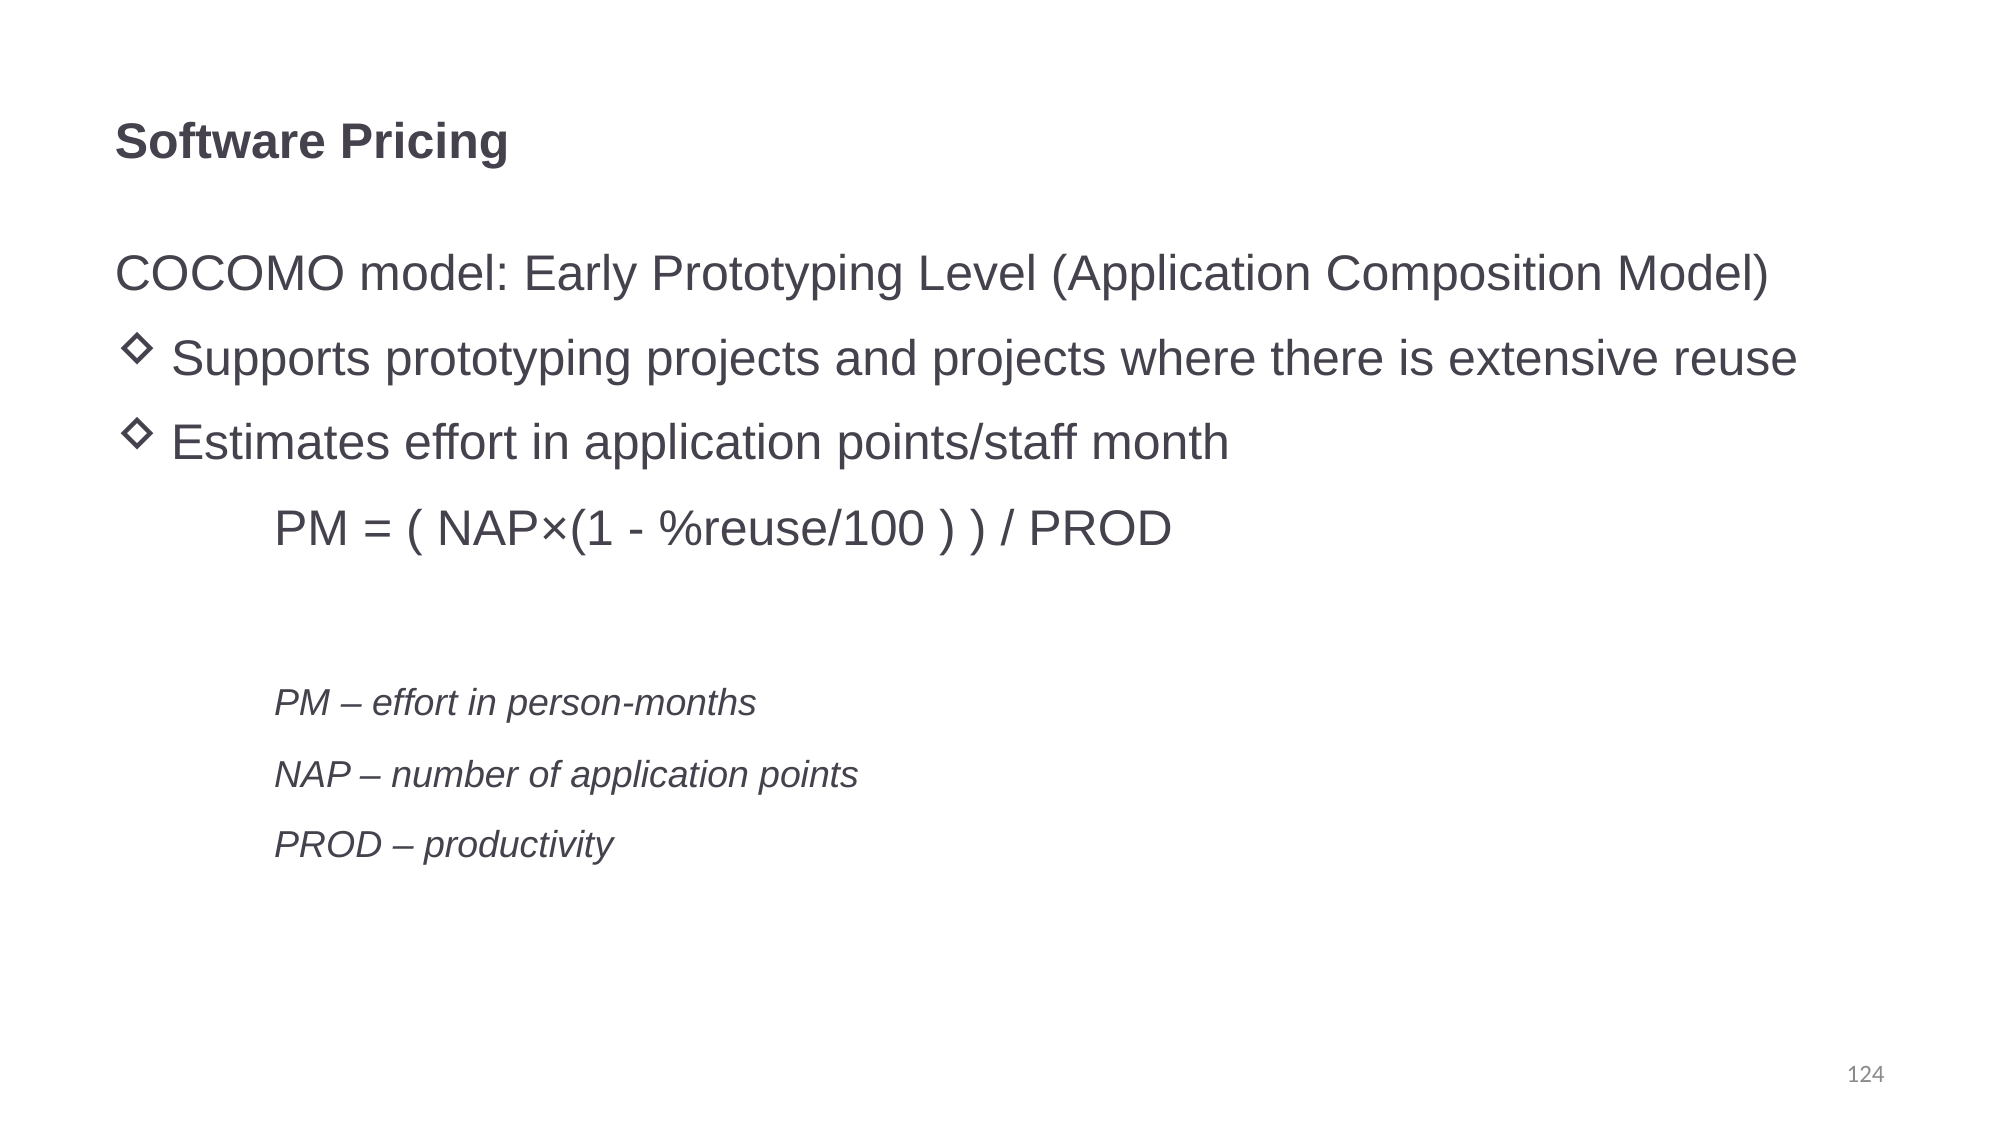

# Software Pricing
COCOMO model: Early Prototyping Level (Application Composition Model)
Supports prototyping projects and projects where there is extensive reuse
Estimates effort in application points/staff month
	PM = ( NAP×(1 - %reuse/100 ) ) / PROD

	PM – effort in person-months
	NAP – number of application points
	PROD – productivity

124